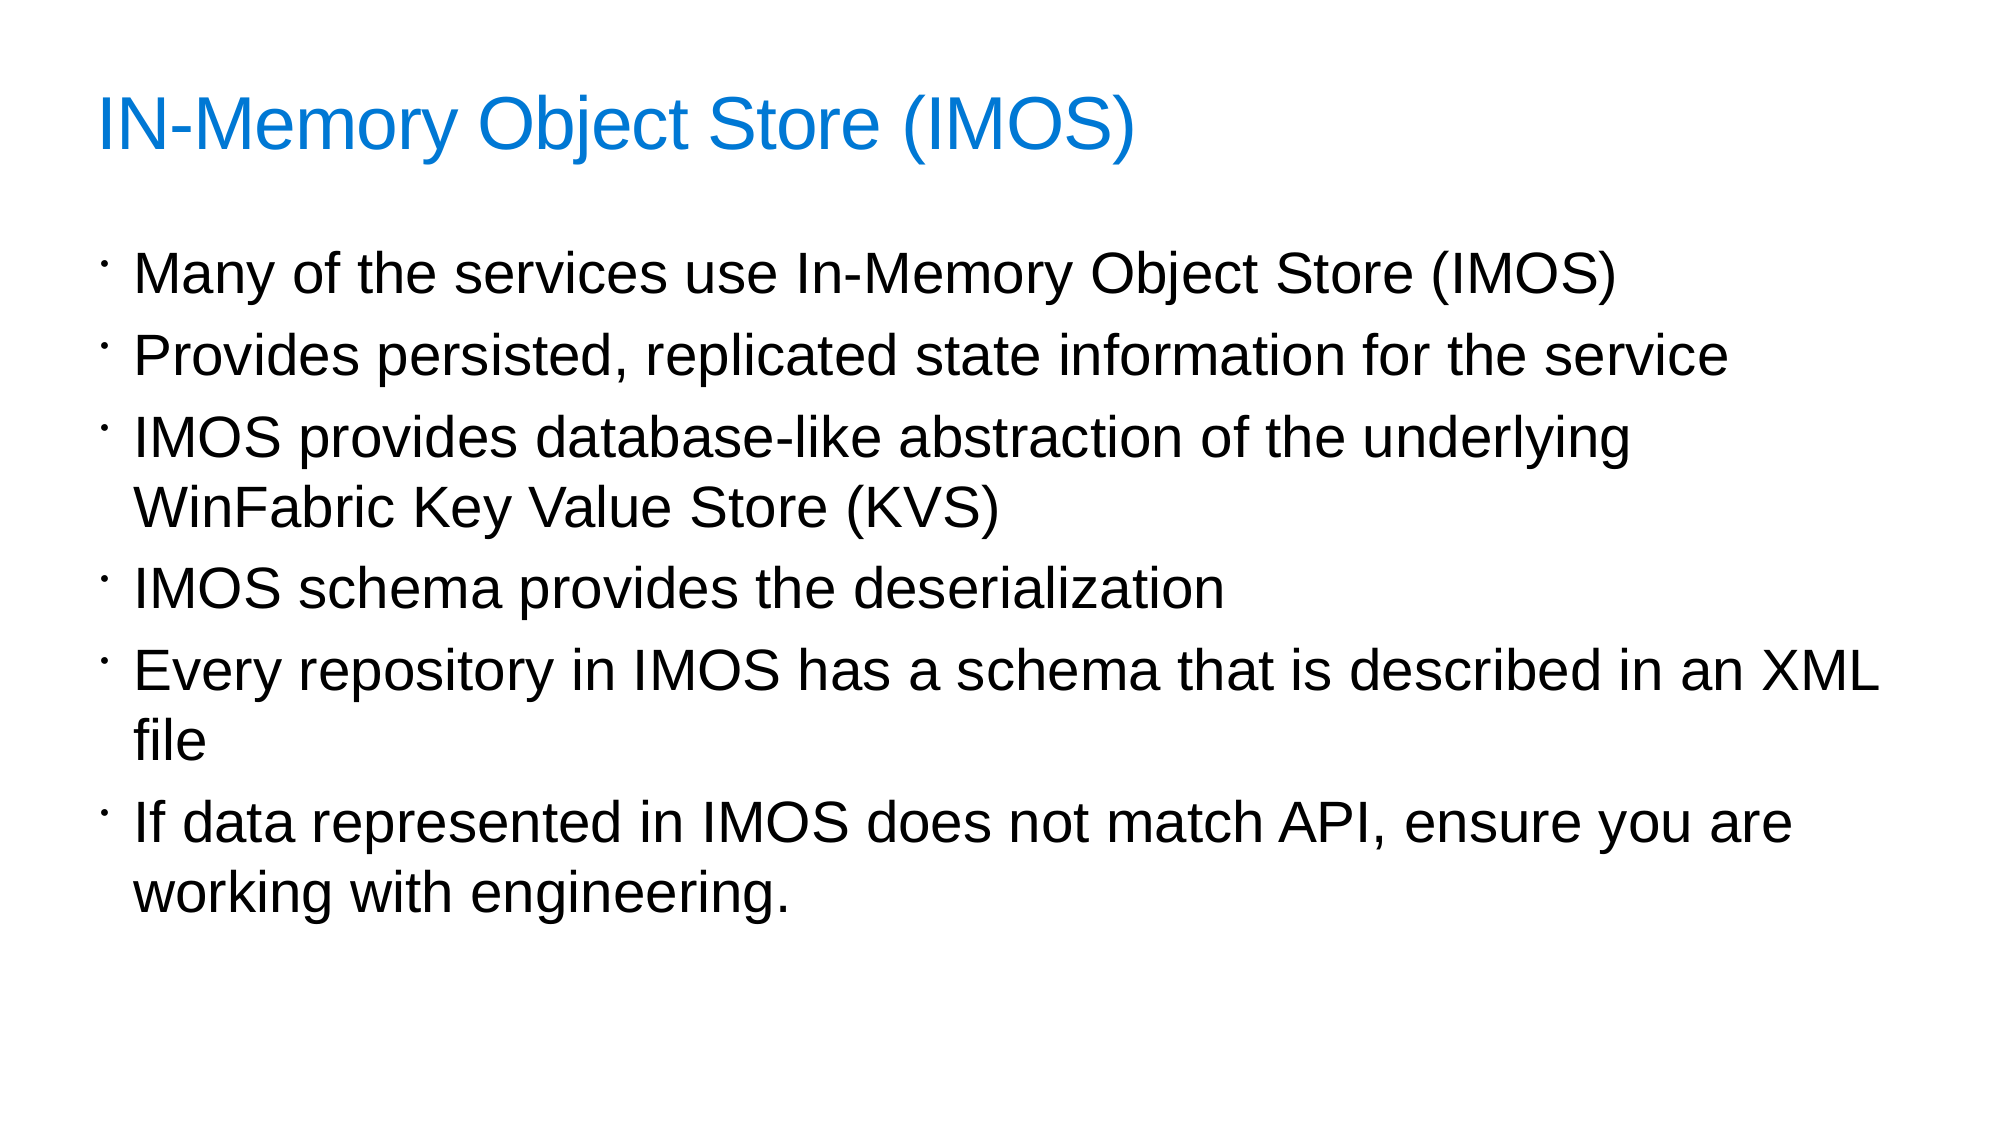

# IN-Memory Object Store (IMOS)
Many of the services use In-Memory Object Store (IMOS)
Provides persisted, replicated state information for the service
IMOS provides database-like abstraction of the underlying WinFabric Key Value Store (KVS)
IMOS schema provides the deserialization
Every repository in IMOS has a schema that is described in an XML file
If data represented in IMOS does not match API, ensure you are working with engineering.